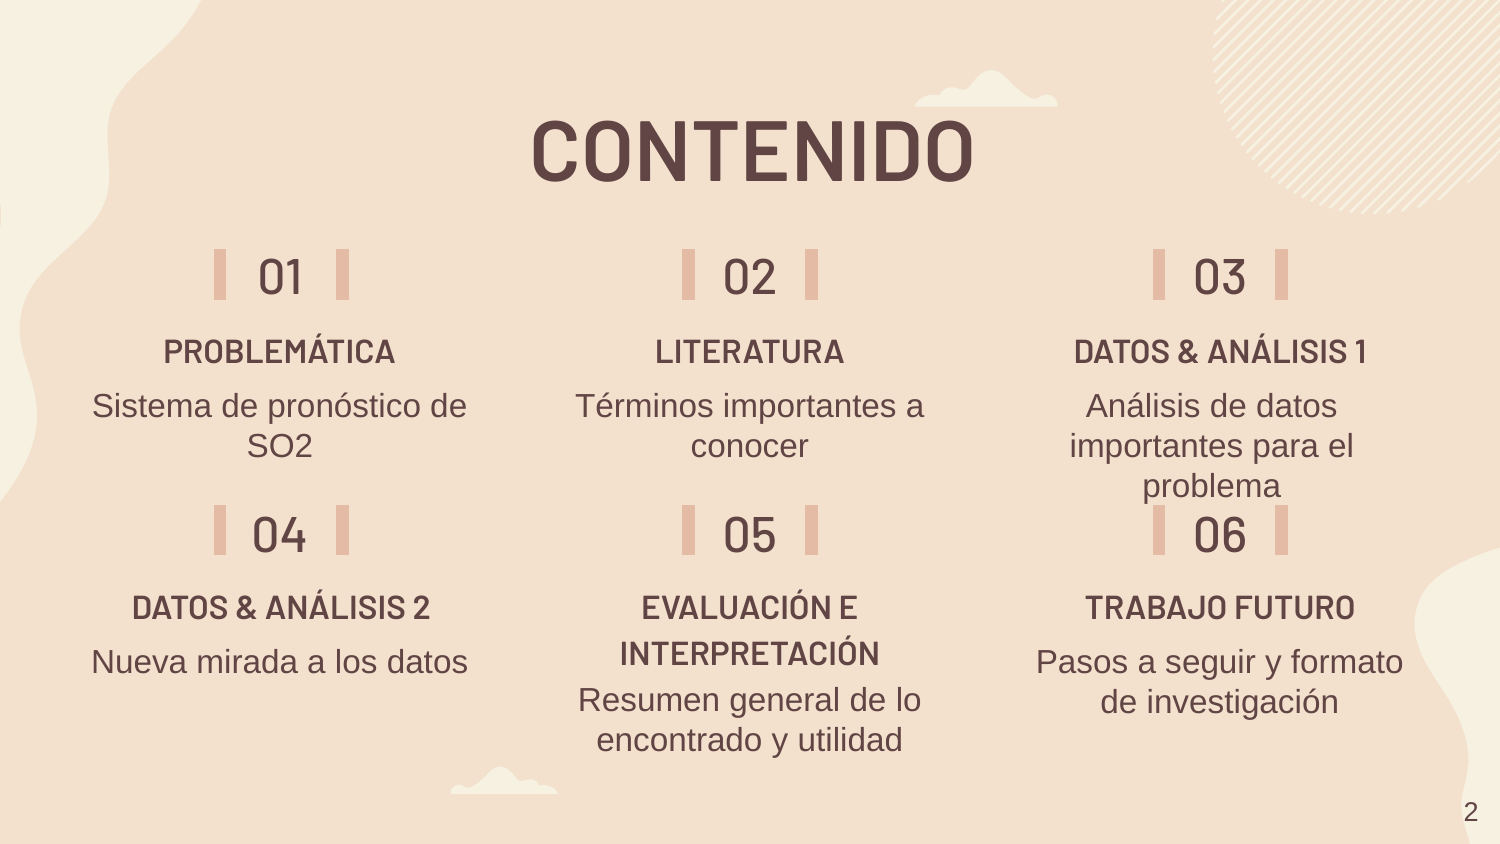

CONTENIDO
# 01
02
03
PROBLEMÁTICA
LITERATURA
DATOS & ANÁLISIS 1
Sistema de pronóstico de SO2
Términos importantes a conocer
Análisis de datos importantes para el problema
04
05
06
DATOS & ANÁLISIS 2
EVALUACIÓN E INTERPRETACIÓN
TRABAJO FUTURO
Nueva mirada a los datos
Pasos a seguir y formato de investigación
Resumen general de lo encontrado y utilidad
2